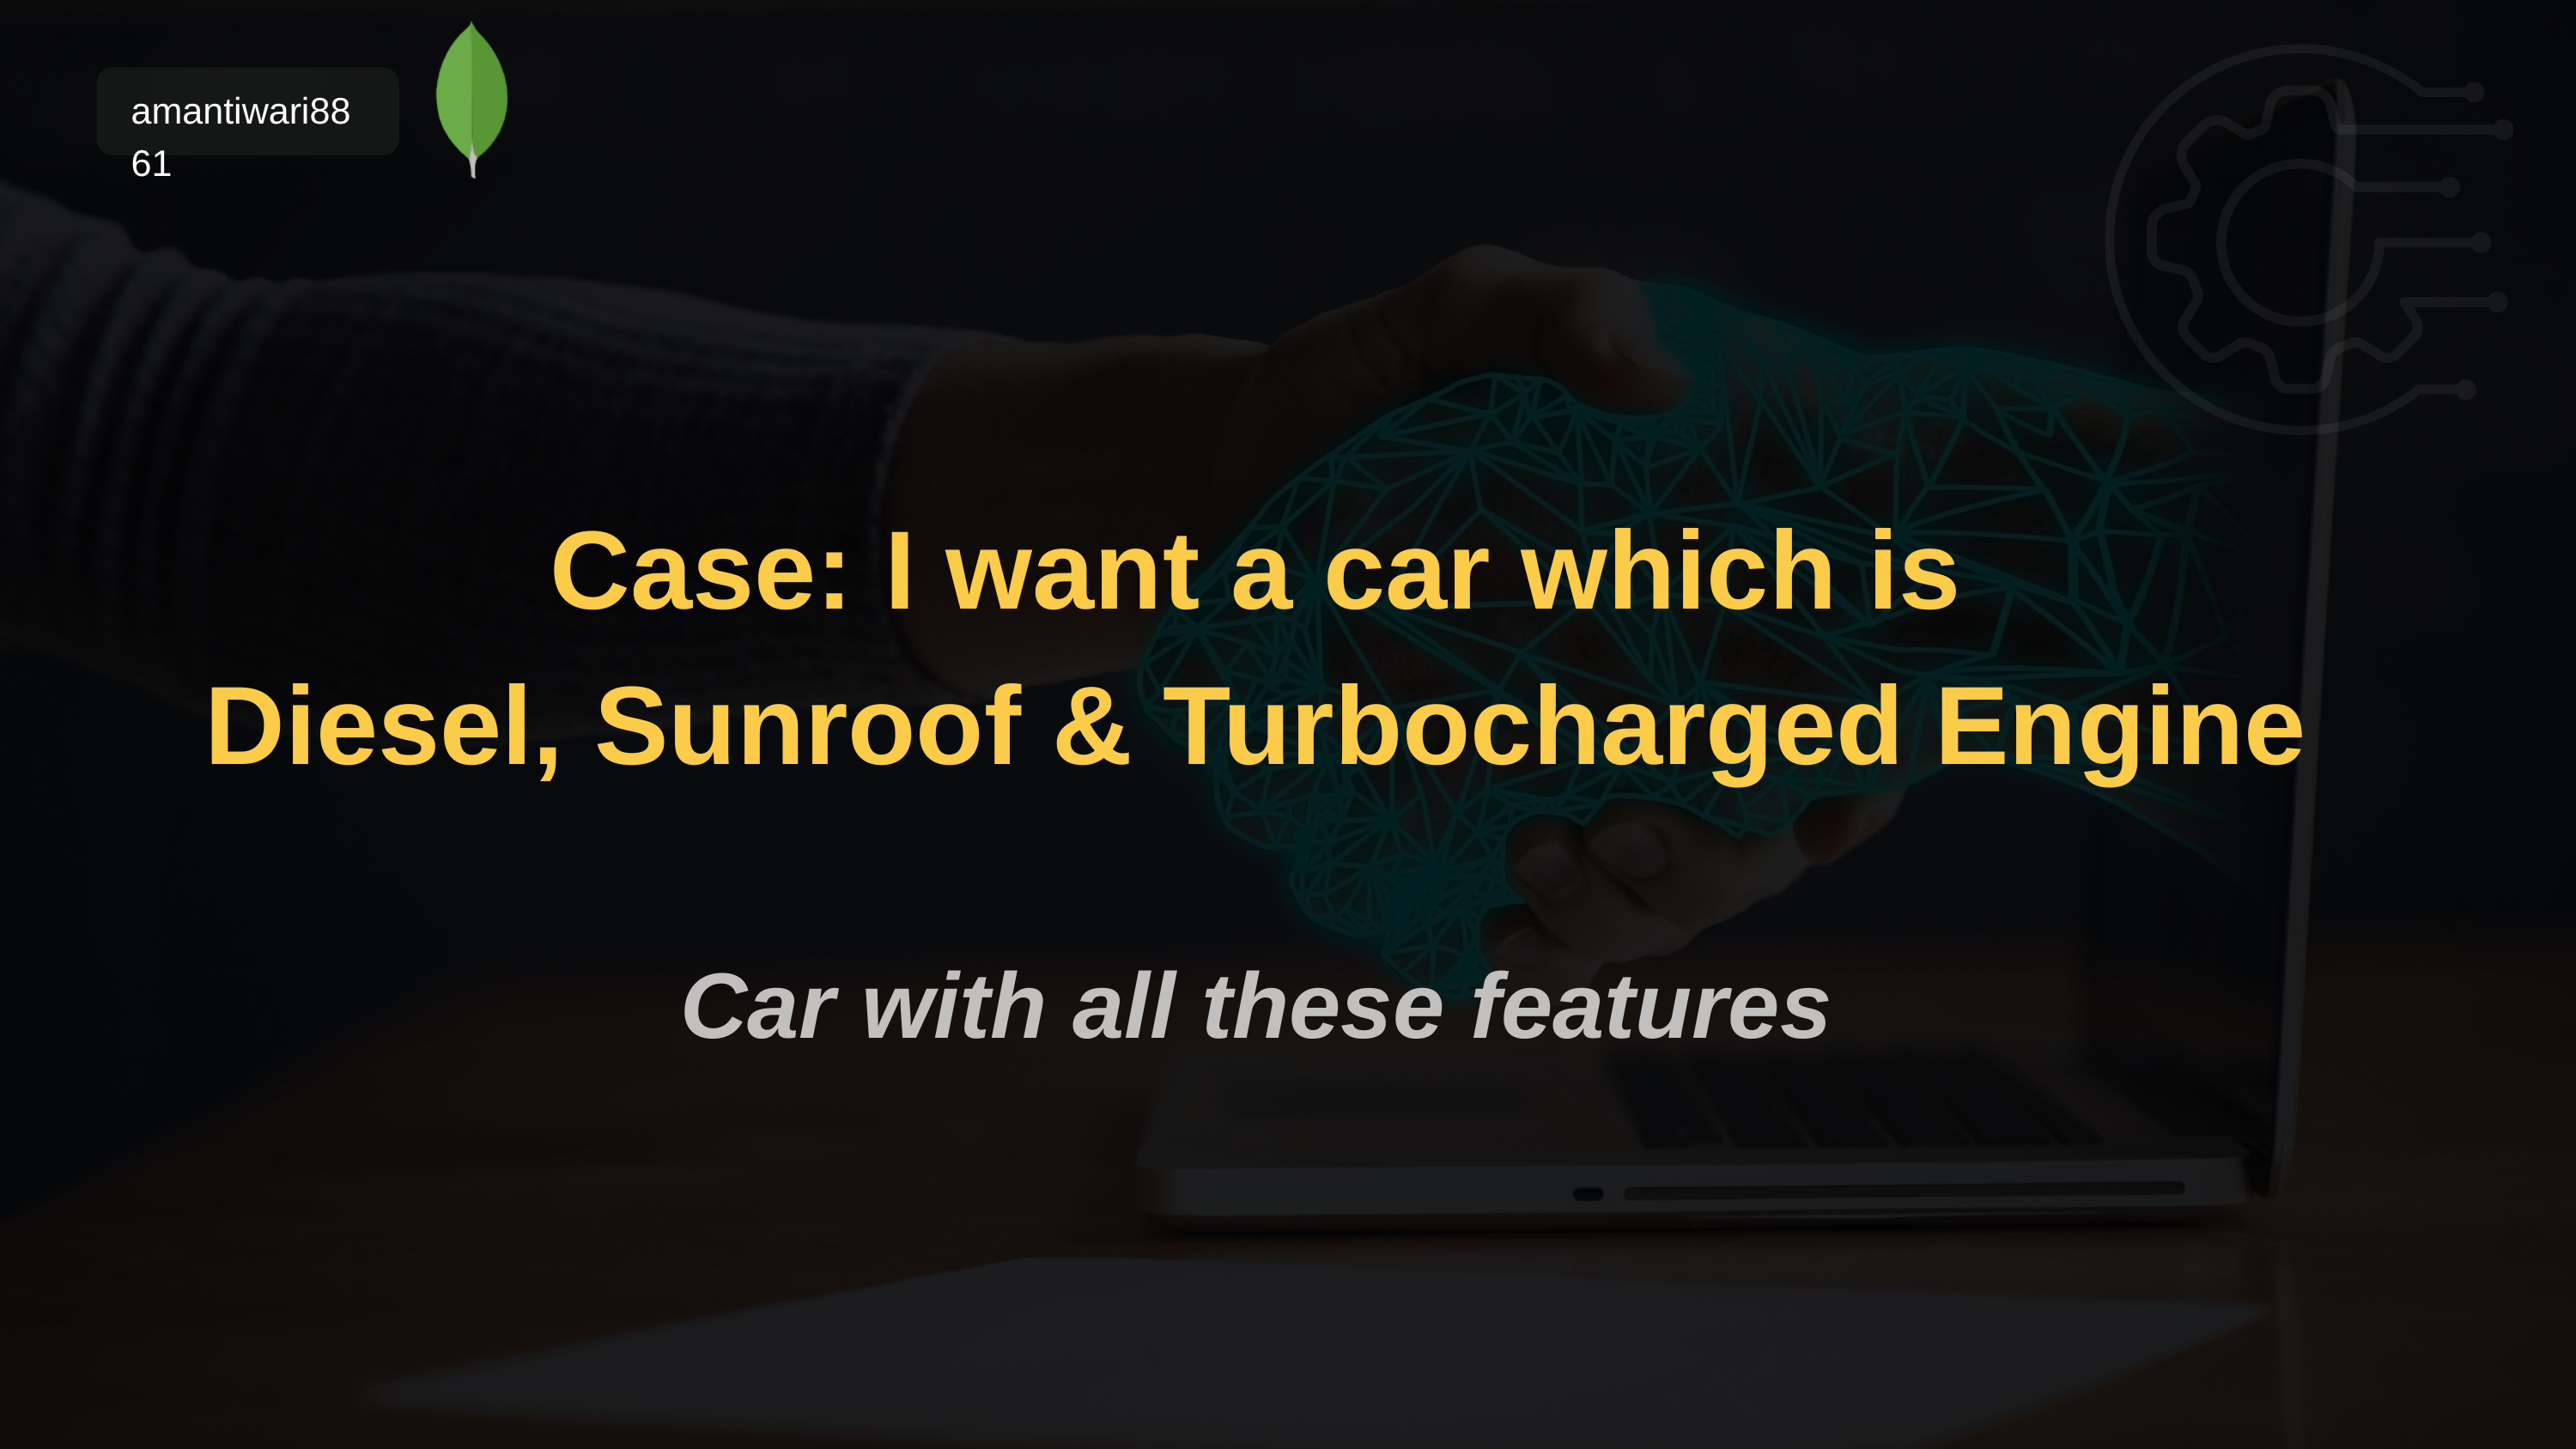

amantiwari8861
Case: I want a car which is
Diesel, Sunroof & Turbocharged Engine
Car with all these features